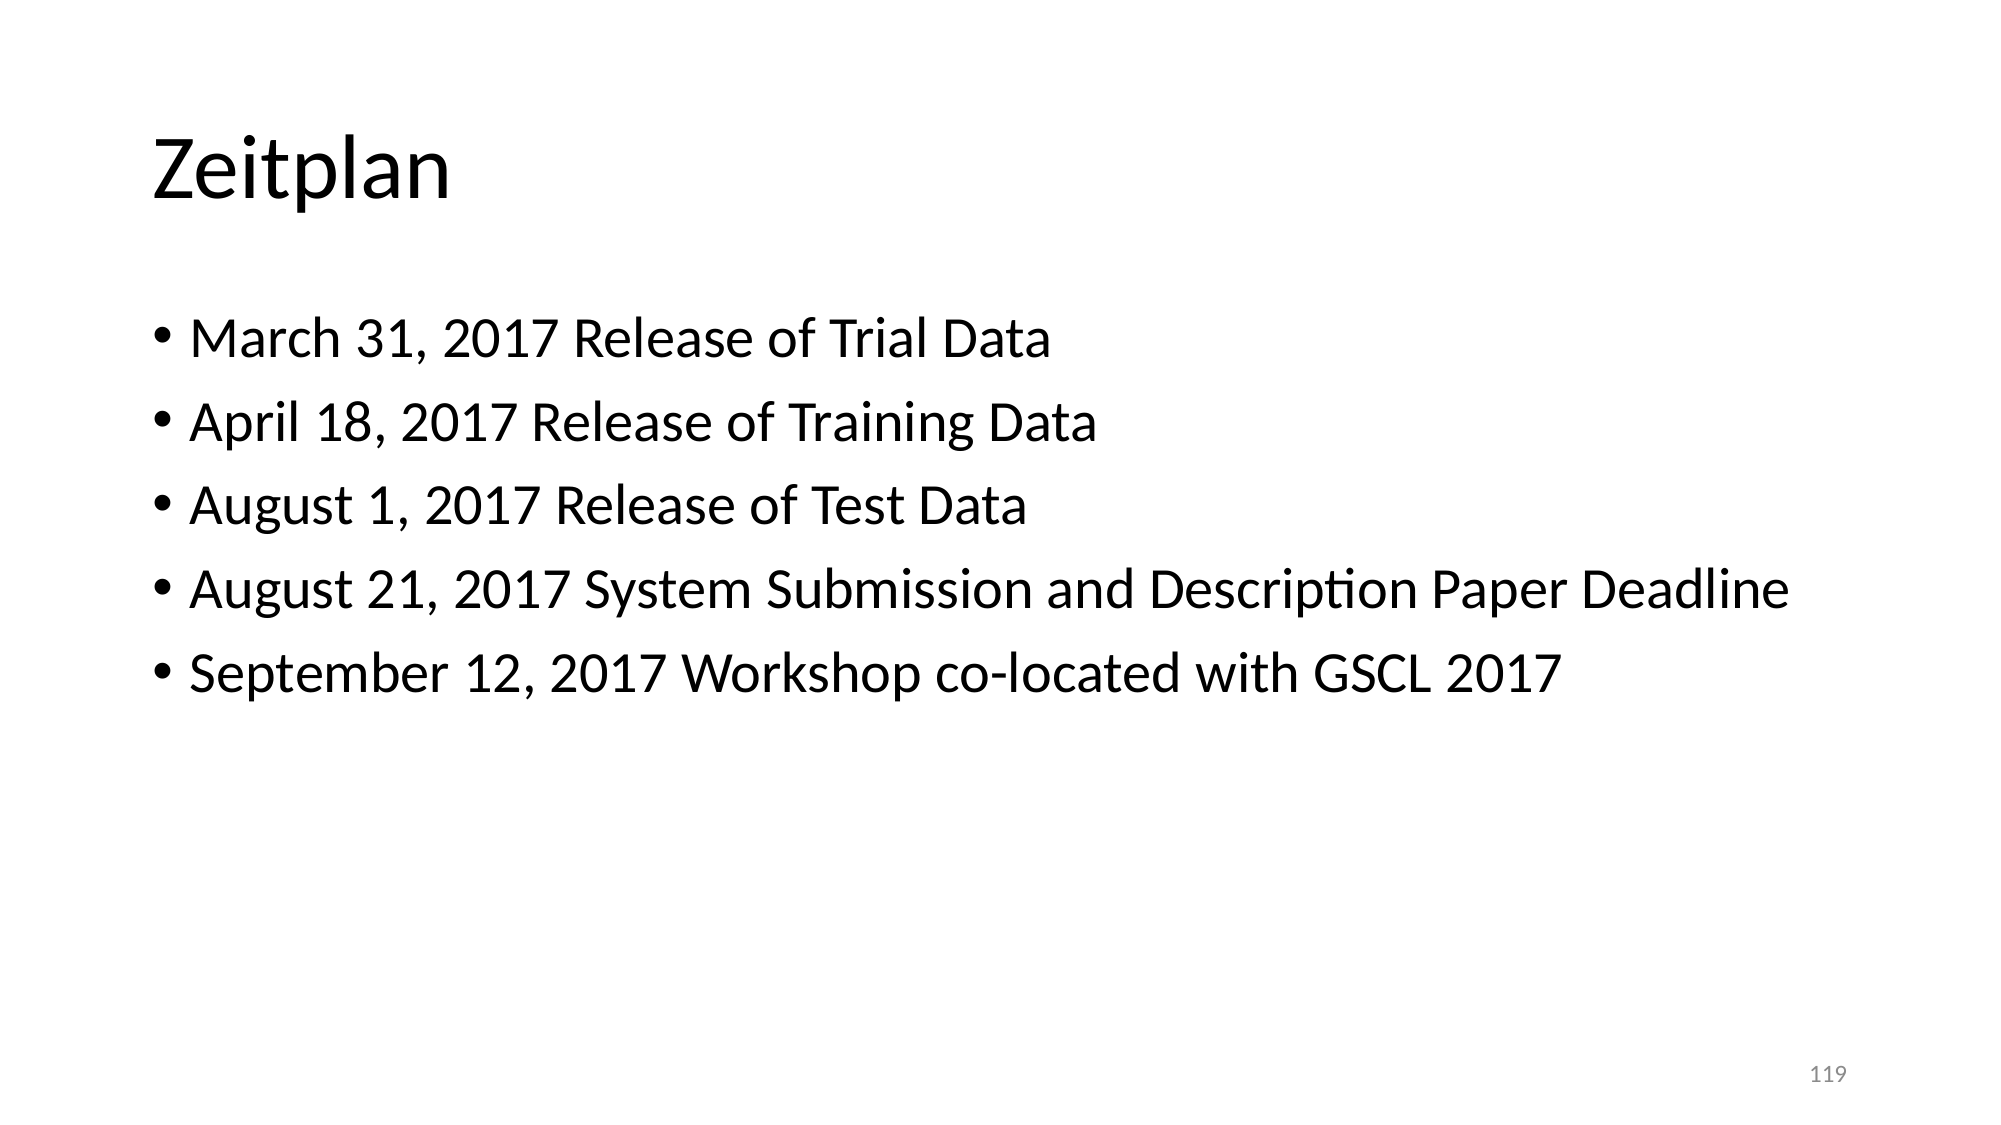

# Zeitplan
March 31, 2017 Release of Trial Data
April 18, 2017 Release of Training Data
August 1, 2017 Release of Test Data
August 21, 2017 System Submission and Description Paper Deadline
September 12, 2017 Workshop co-located with GSCL 2017

119